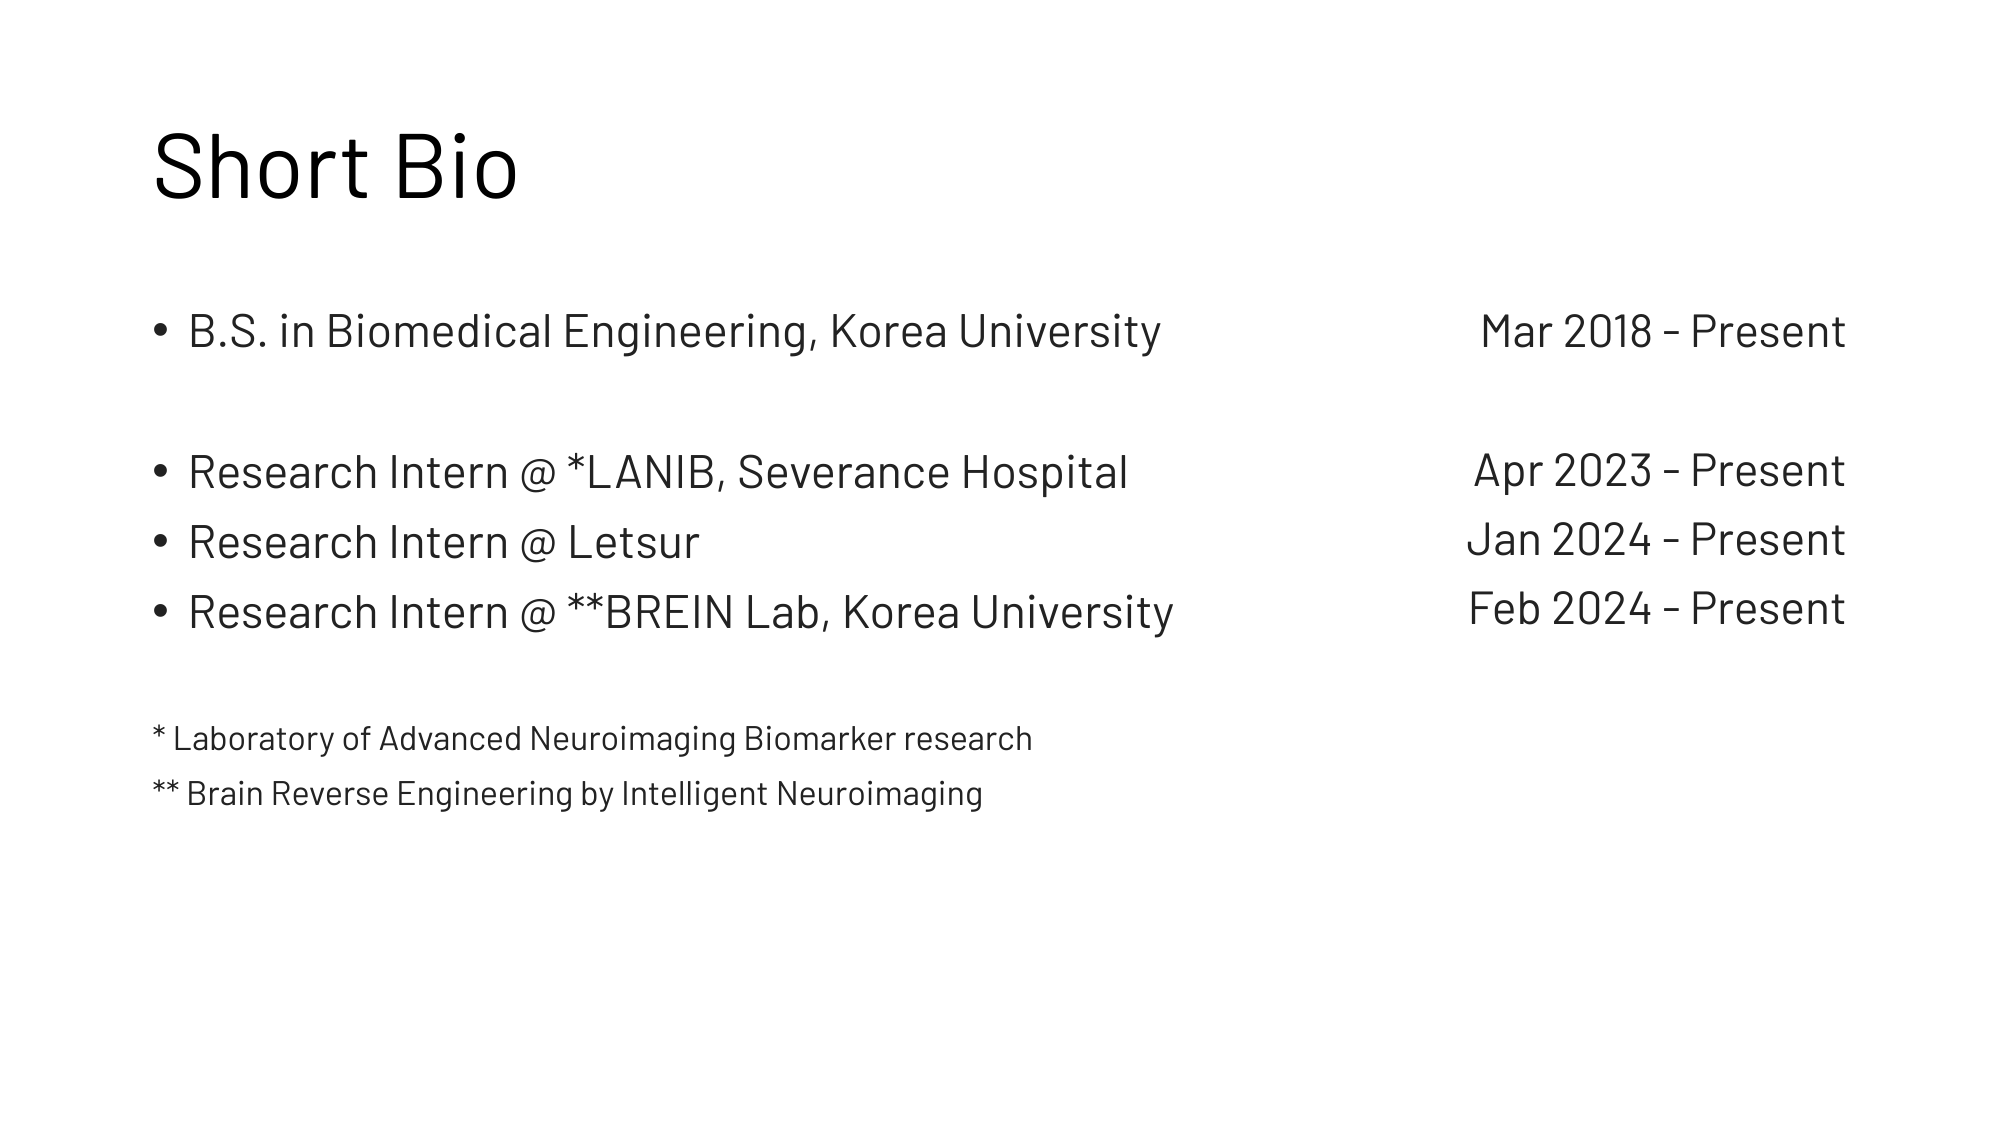

# Short Bio
B.S. in Biomedical Engineering, Korea University

Research Intern @ *LANIB, Severance Hospital
Research Intern @ Letsur
Research Intern @ **BREIN Lab, Korea University
Mar 2018 - Present

Apr 2023 - Present
Jan 2024 - Present
Feb 2024 - Present
* Laboratory of Advanced Neuroimaging Biomarker research
** Brain Reverse Engineering by Intelligent Neuroimaging